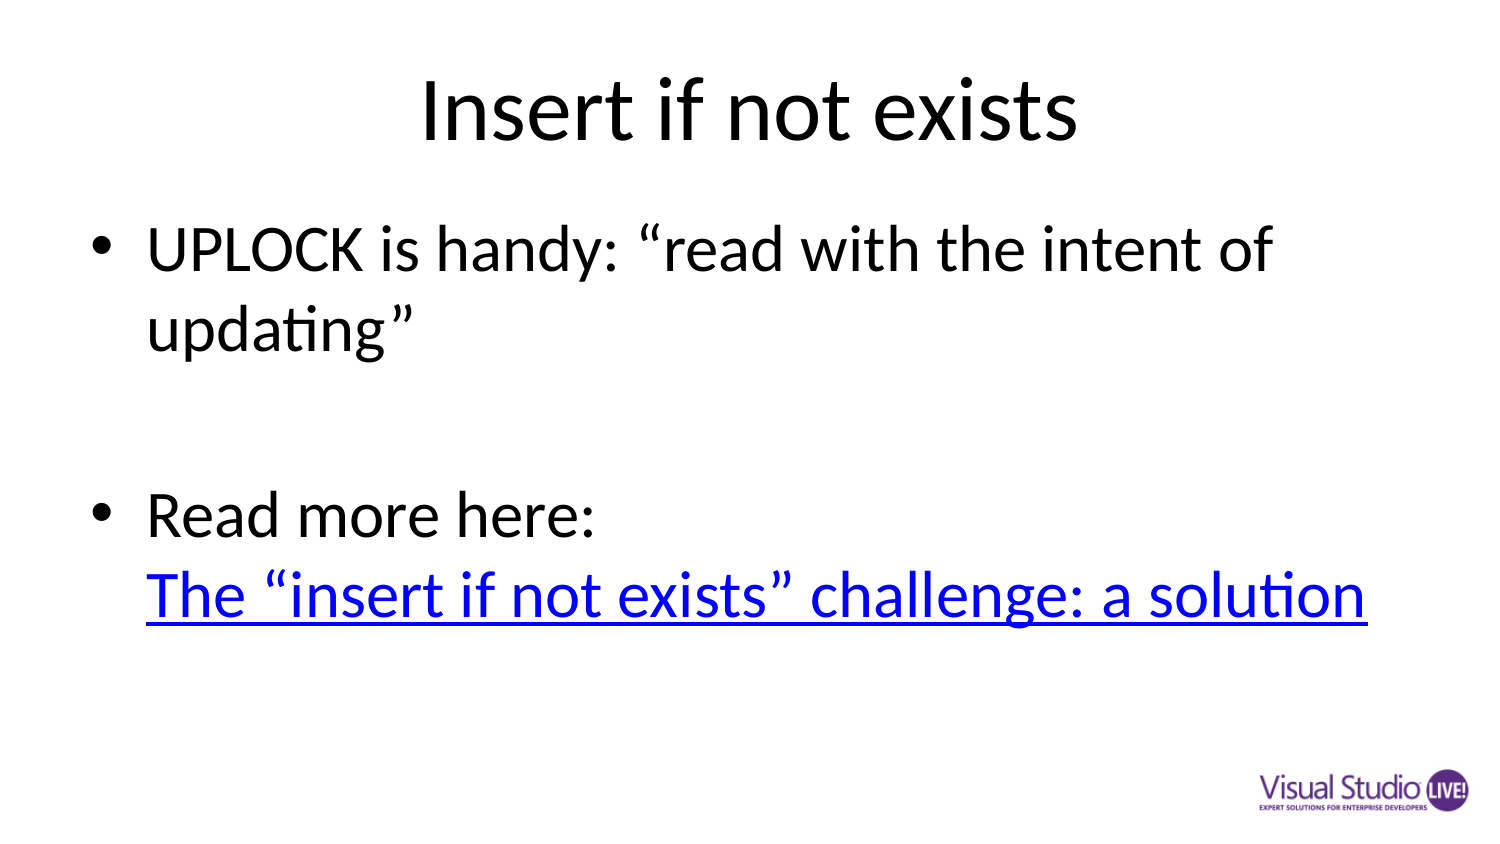

# Insert if not exists
UPLOCK is handy: “read with the intent of updating”

Read more here: The “insert if not exists” challenge: a solution